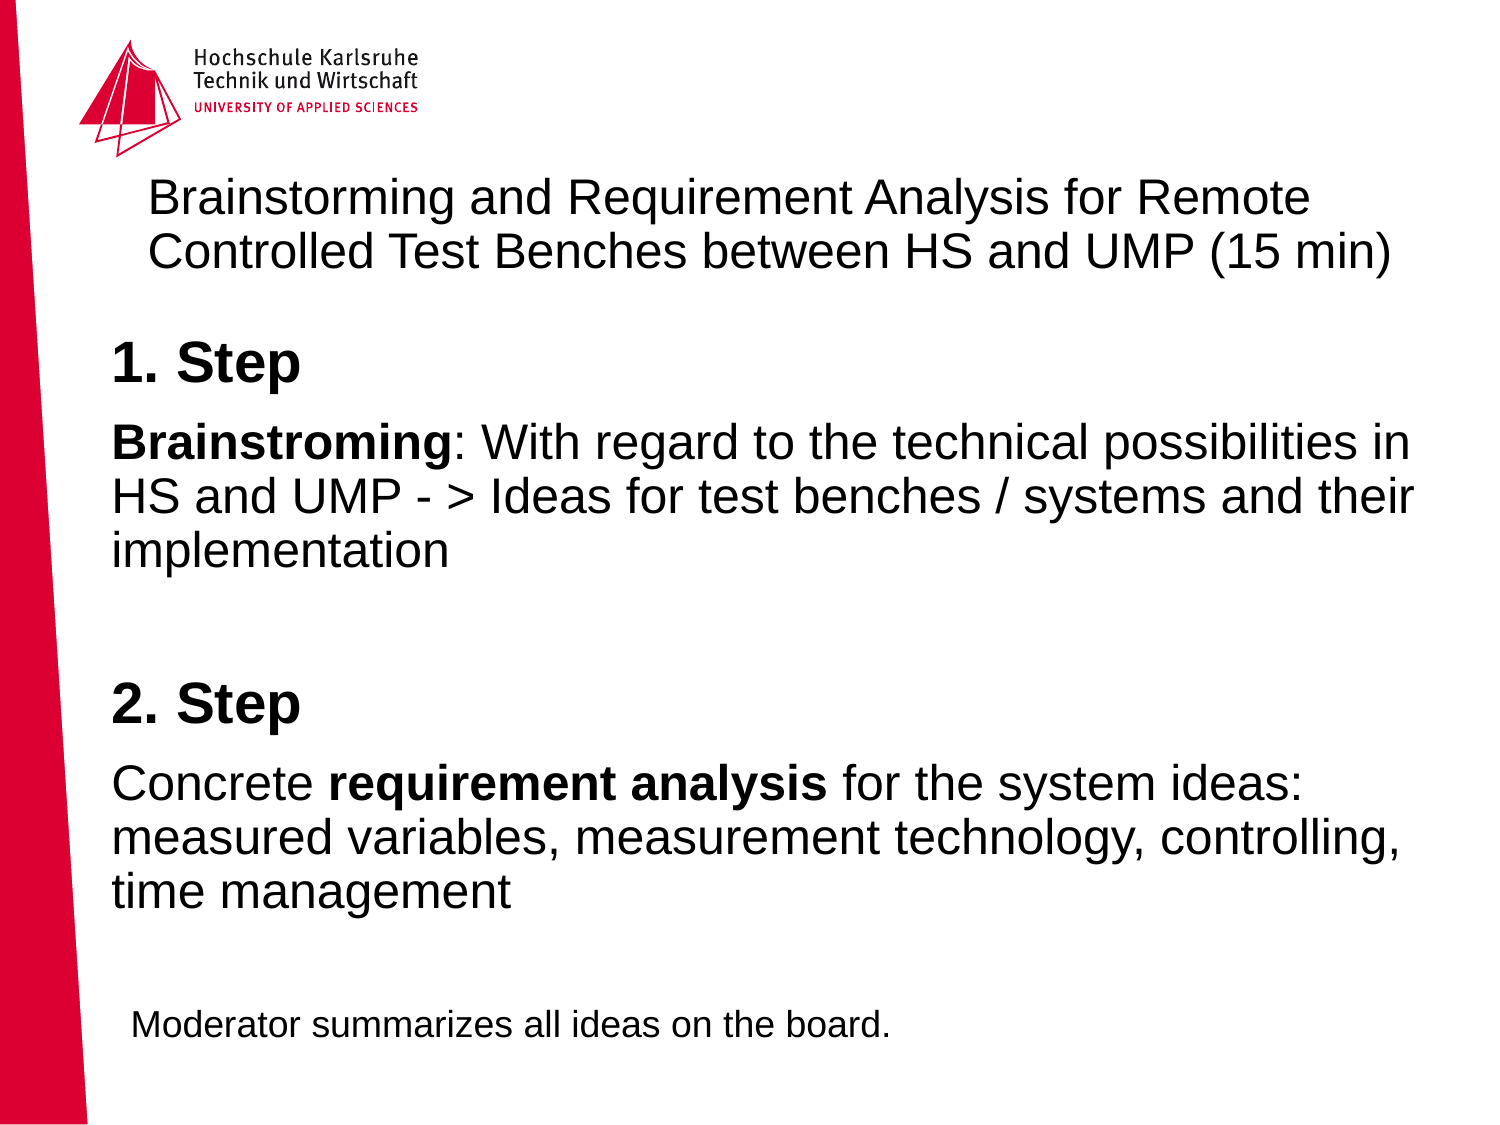

# Brainstorming and Requirement Analysis for Remote Controlled Test Benches between HS and UMP (15 min)
1. Step
Brainstroming: With regard to the technical possibilities in HS and UMP - > Ideas for test benches / systems and their implementation

2. Step
Concrete requirement analysis for the system ideas: measured variables, measurement technology, controlling, time management

Moderator summarizes all ideas on the board.